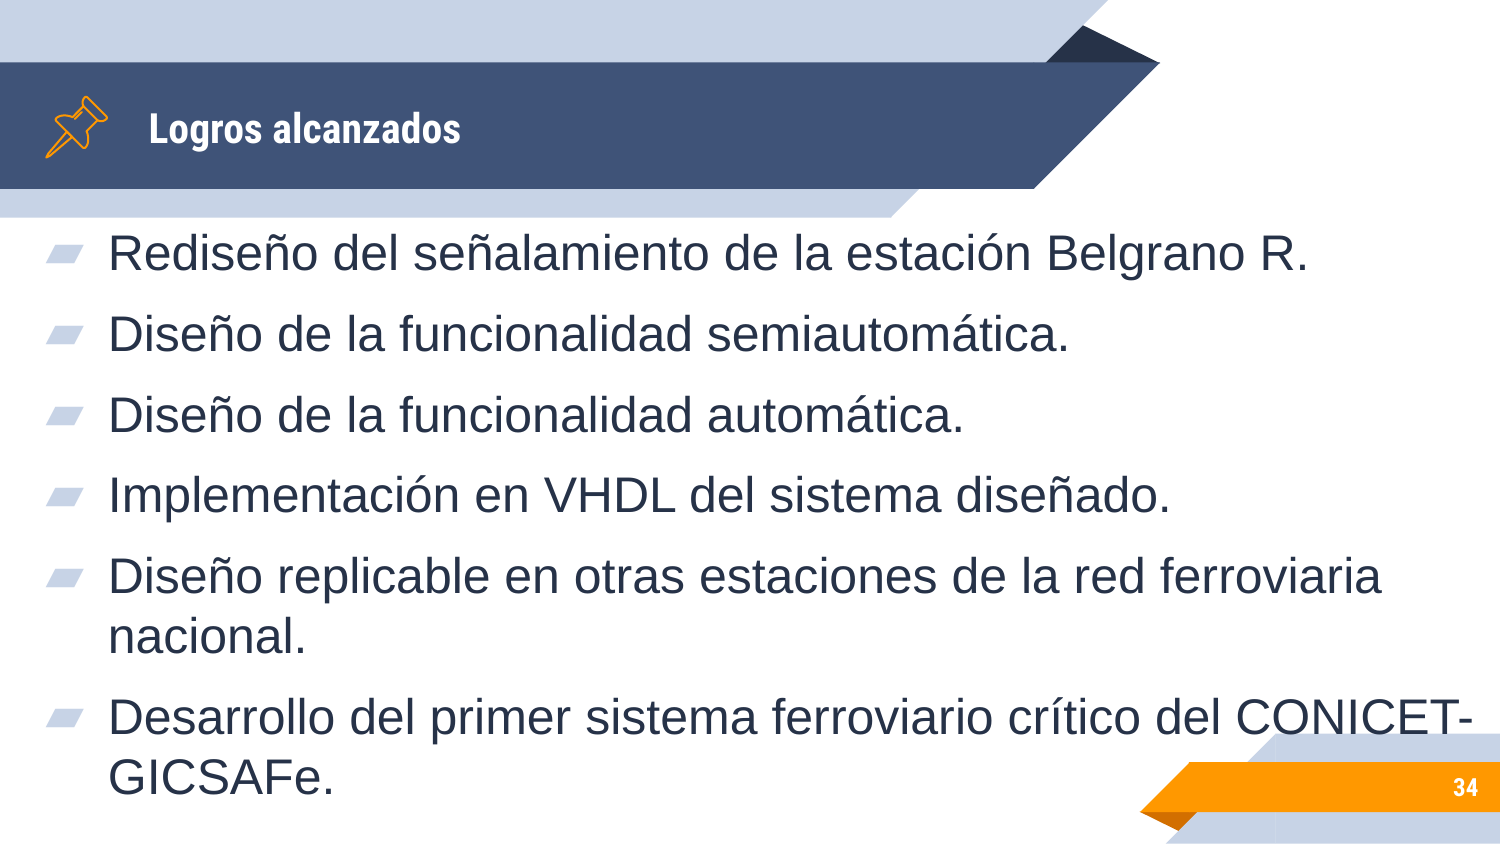

# Logros alcanzados

Rediseño del señalamiento de la estación Belgrano R.
Diseño de la funcionalidad semiautomática.
Diseño de la funcionalidad automática.
Implementación en VHDL del sistema diseñado.
Diseño replicable en otras estaciones de la red ferroviaria nacional.
Desarrollo del primer sistema ferroviario crítico del CONICET-GICSAFe.
34